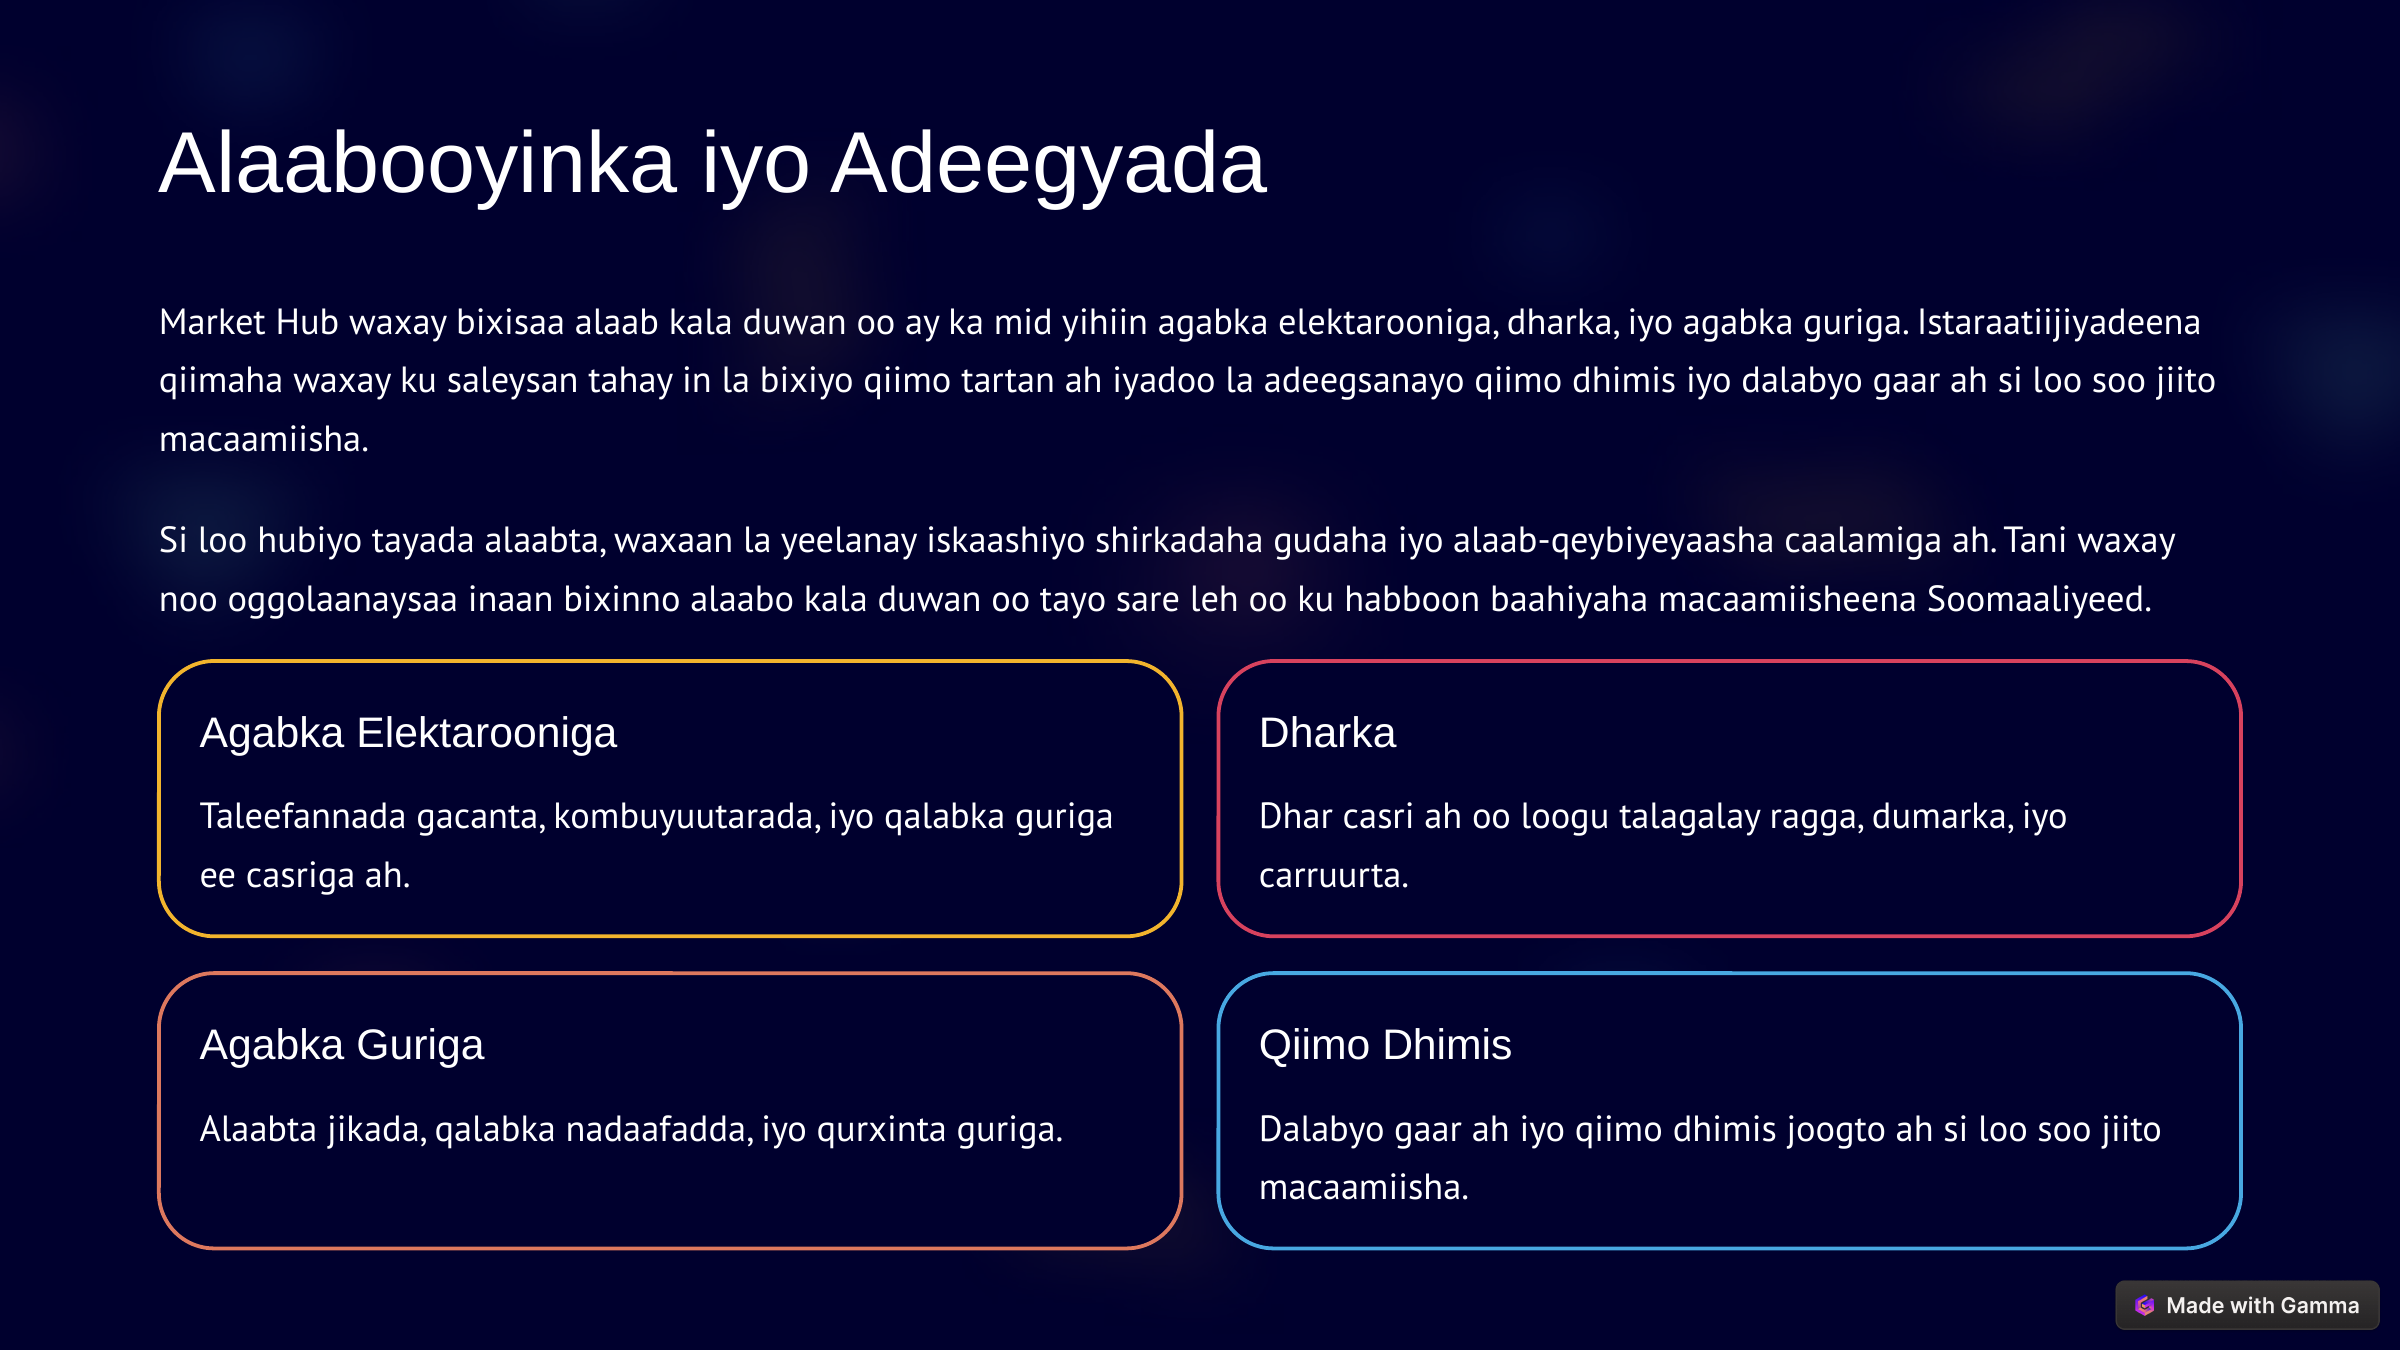

Alaabooyinka iyo Adeegyada
Market Hub waxay bixisaa alaab kala duwan oo ay ka mid yihiin agabka elektarooniga, dharka, iyo agabka guriga. Istaraatiijiyadeena qiimaha waxay ku saleysan tahay in la bixiyo qiimo tartan ah iyadoo la adeegsanayo qiimo dhimis iyo dalabyo gaar ah si loo soo jiito macaamiisha.
Si loo hubiyo tayada alaabta, waxaan la yeelanay iskaashiyo shirkadaha gudaha iyo alaab-qeybiyeyaasha caalamiga ah. Tani waxay noo oggolaanaysaa inaan bixinno alaabo kala duwan oo tayo sare leh oo ku habboon baahiyaha macaamiisheena Soomaaliyeed.

Agabka Elektarooniga
Dharka
Taleefannada gacanta, kombuyuutarada, iyo qalabka guriga ee casriga ah.
Dhar casri ah oo loogu talagalay ragga, dumarka, iyo carruurta.

Agabka Guriga
Qiimo Dhimis
Alaabta jikada, qalabka nadaafadda, iyo qurxinta guriga.
Dalabyo gaar ah iyo qiimo dhimis joogto ah si loo soo jiito macaamiisha.